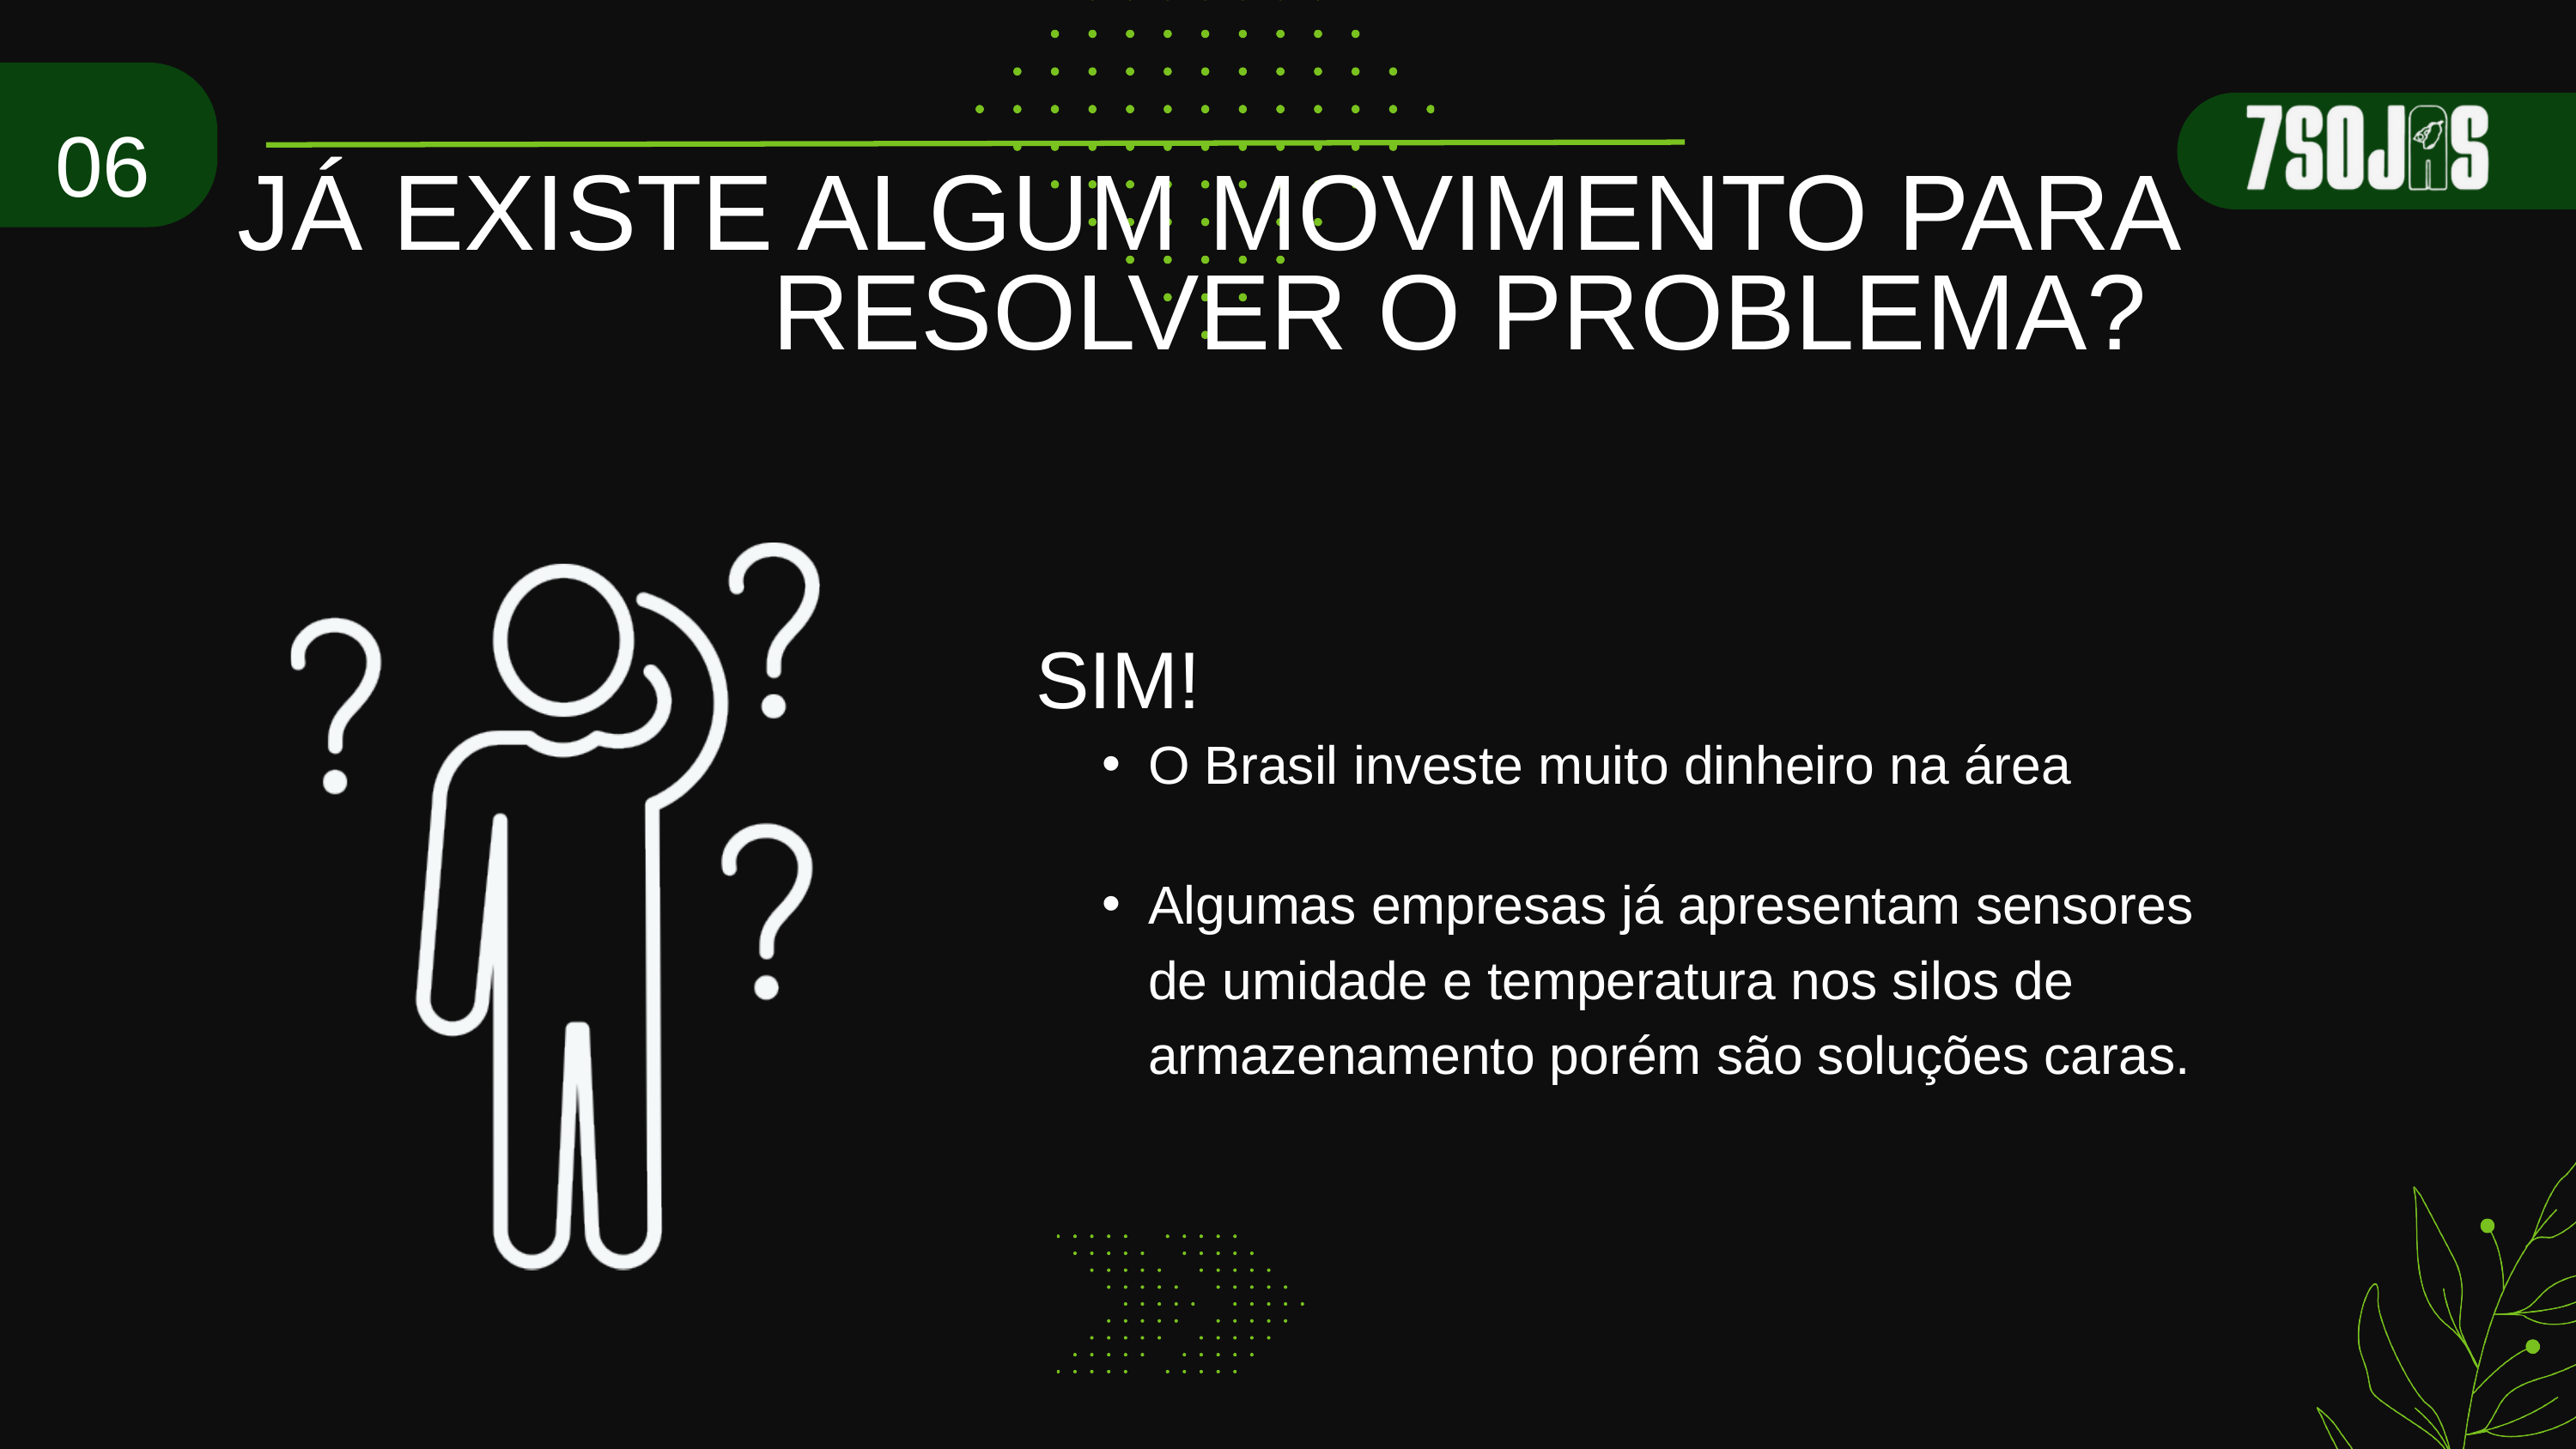

06

JÁ EXISTE ALGUM MOVIMENTO PARA RESOLVER O PROBLEMA?

SIM!
O Brasil investe muito dinheiro na área

Algumas empresas já apresentam sensores de umidade e temperatura nos silos de armazenamento porém são soluções caras.